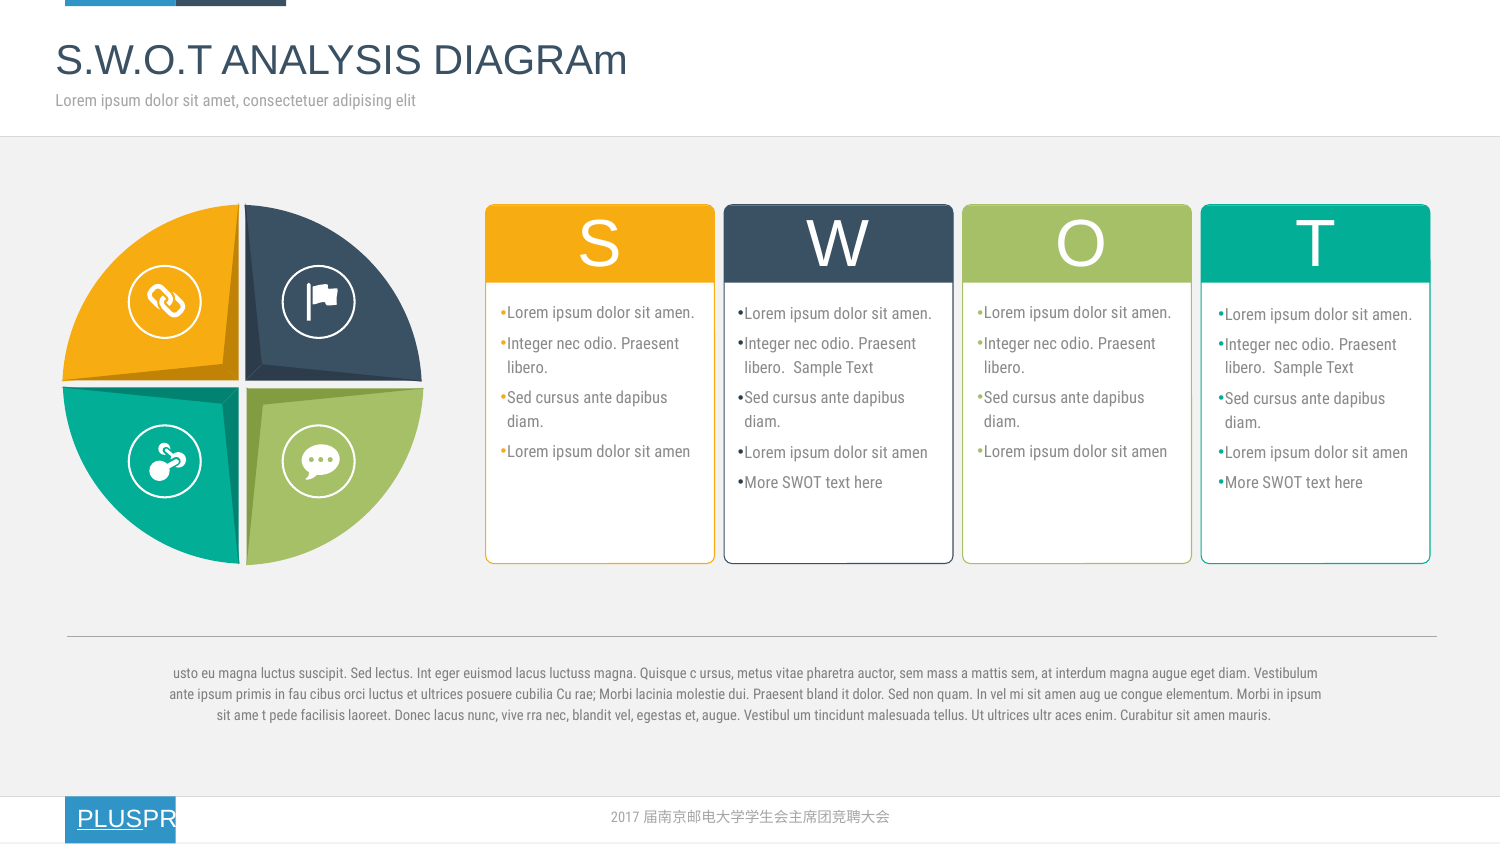

# S.W.O.T ANALYSIS DIAGRAm
Lorem ipsum dolor sit amet, consectetuer adipising elit
S

Lorem ipsum dolor sit amen.
Integer nec odio. Praesent libero.
Sed cursus ante dapibus diam.
Lorem ipsum dolor sit amen
W

Lorem ipsum dolor sit amen.
Integer nec odio. Praesent libero.  Sample Text
Sed cursus ante dapibus diam.
Lorem ipsum dolor sit amen
More SWOT text here
O

Lorem ipsum dolor sit amen.
Integer nec odio. Praesent libero.
Sed cursus ante dapibus diam.
Lorem ipsum dolor sit amen
T

Lorem ipsum dolor sit amen.
Integer nec odio. Praesent libero.  Sample Text
Sed cursus ante dapibus diam.
Lorem ipsum dolor sit amen
More SWOT text here

usto eu magna luctus suscipit. Sed lectus. Int eger euismod lacus luctuss magna. Quisque c ursus, metus vitae pharetra auctor, sem mass a mattis sem, at interdum magna augue eget diam. Vestibulum ante ipsum primis in fau cibus orci luctus et ultrices posuere cubilia Cu rae; Morbi lacinia molestie dui. Praesent bland it dolor. Sed non quam. In vel mi sit amen aug ue congue elementum. Morbi in ipsum sit ame t pede facilisis laoreet. Donec lacus nunc, vive rra nec, blandit vel, egestas et, augue. Vestibul um tincidunt malesuada tellus. Ut ultrices ultr aces enim. Curabitur sit amen mauris.